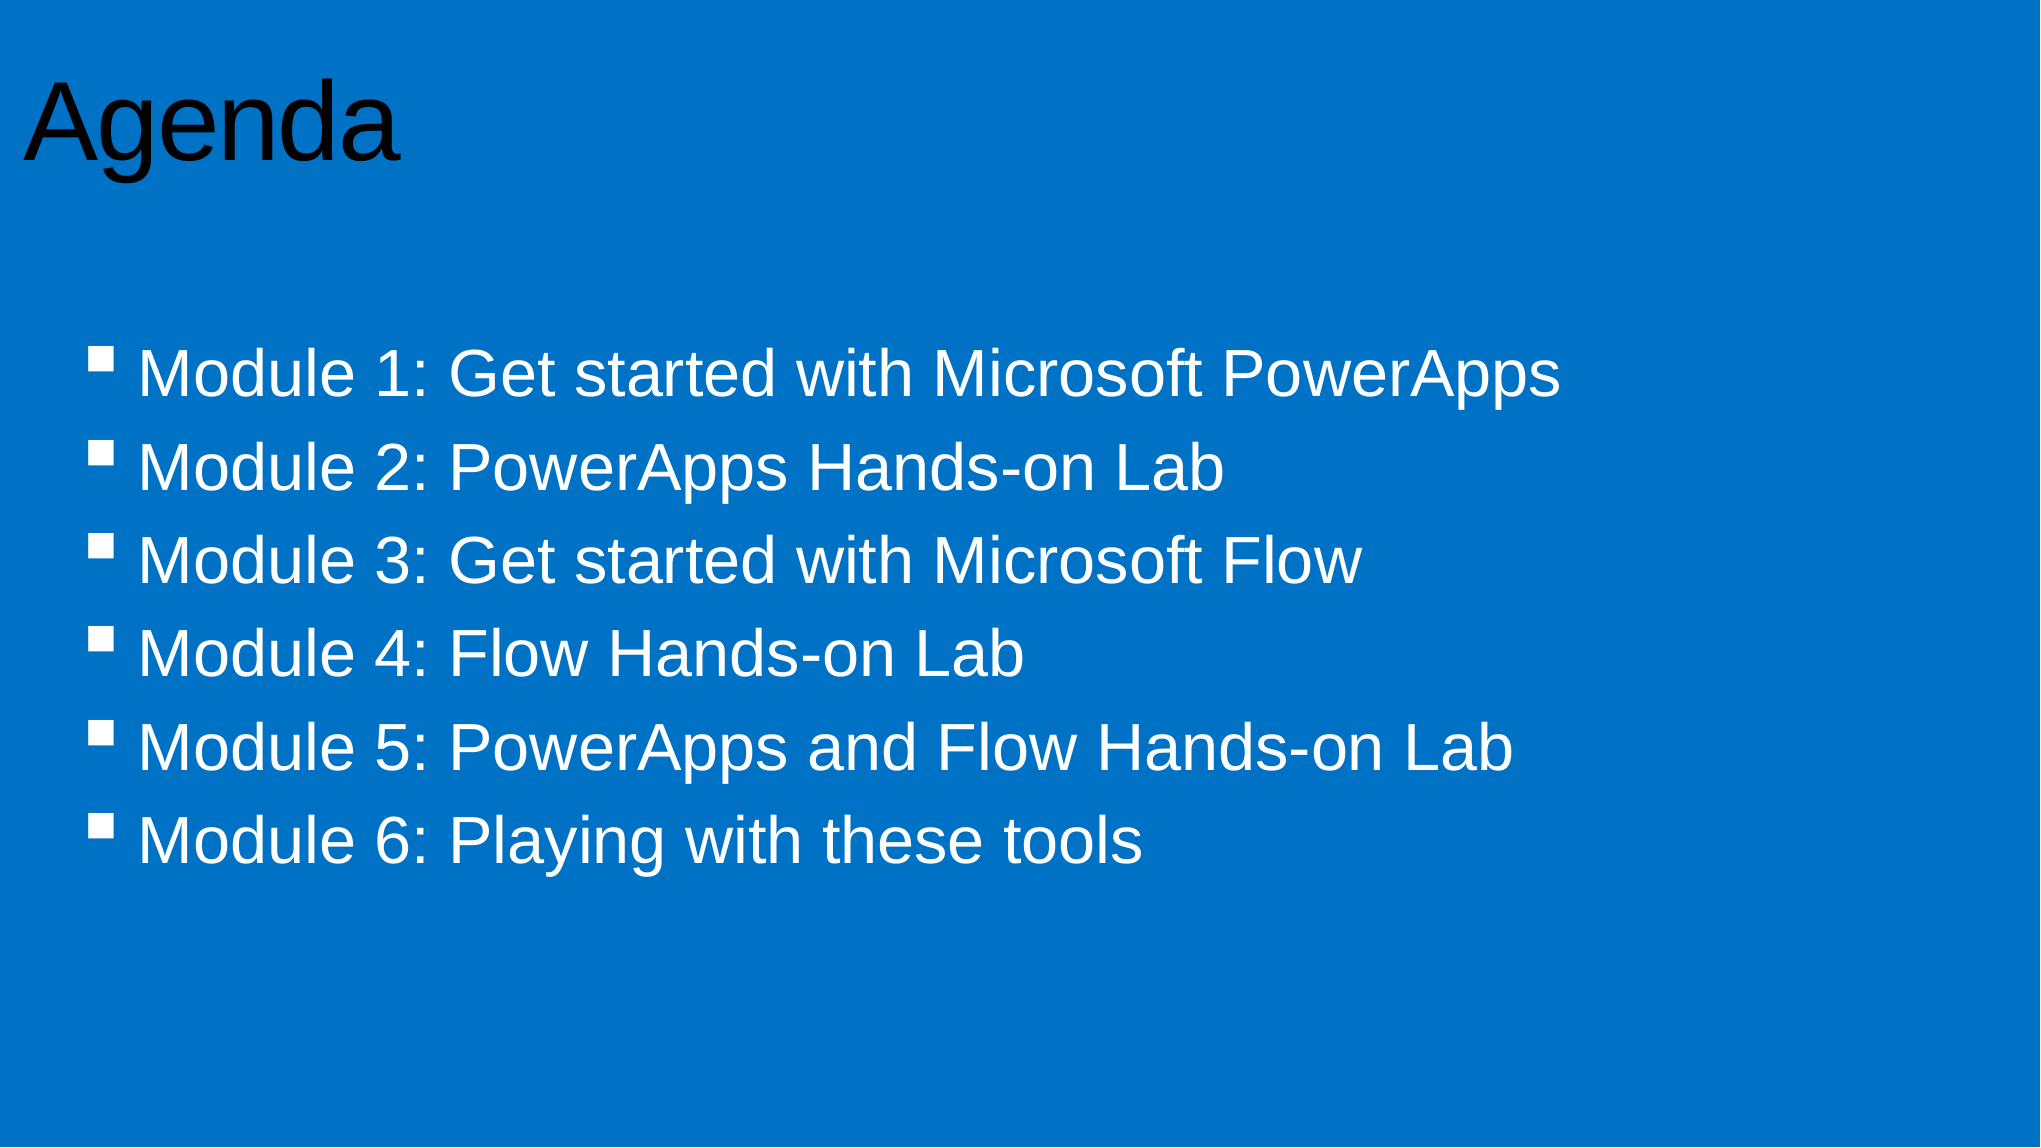

Agenda
Module 1: Get started with Microsoft PowerApps​
Module 2: PowerApps Hands-on Lab
Module 3: Get started with Microsoft Flow
Module 4: Flow Hands-on Lab
Module 5: PowerApps and Flow Hands-on Lab
Module 6: Playing with these tools